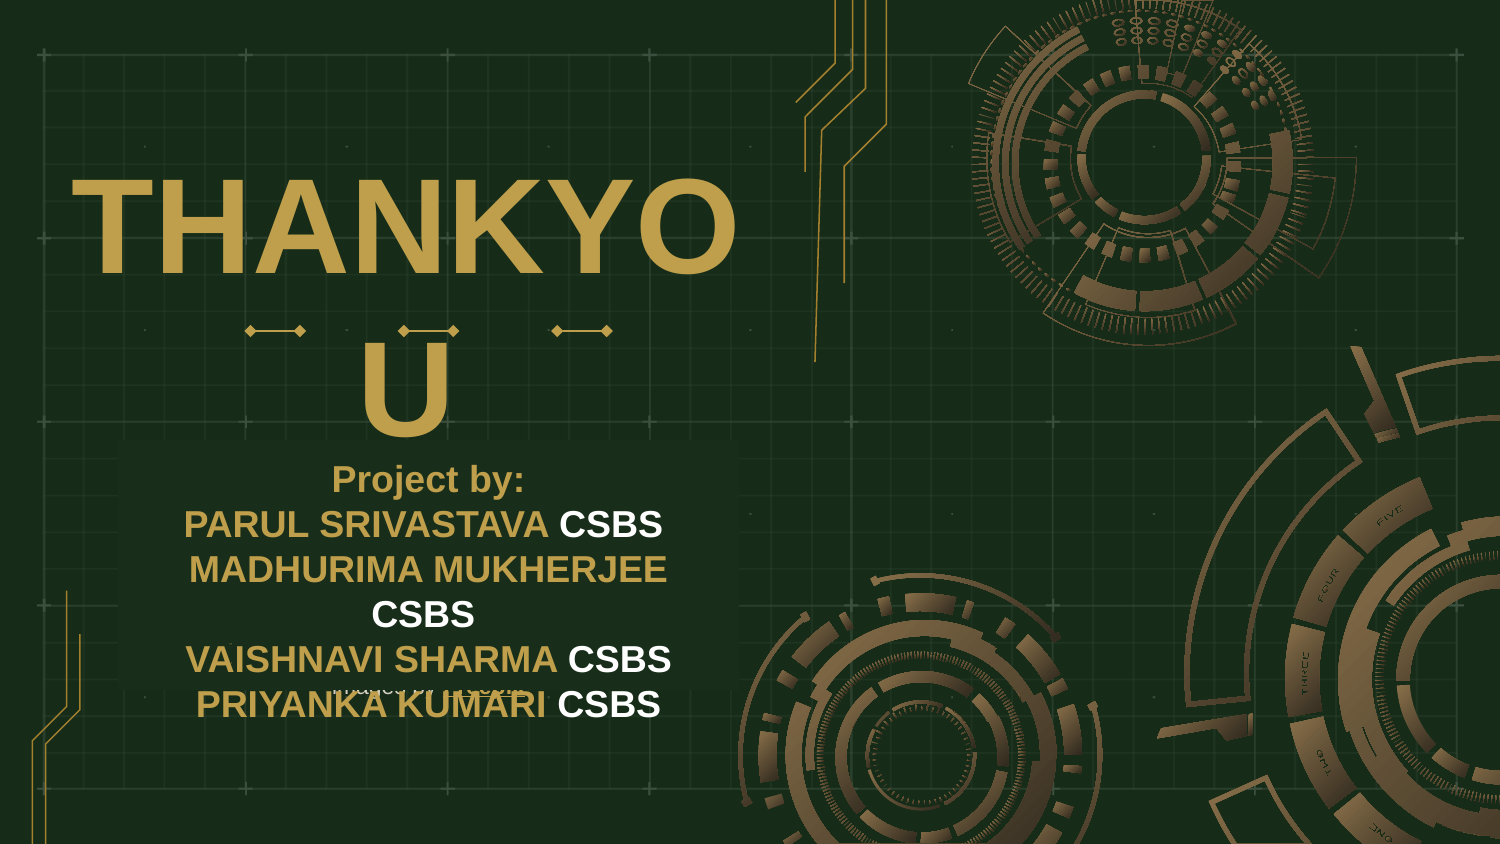

# THANKYOU
Project by:
PARUL SRIVASTAVA CSBS
MADHURIMA MUKHERJEE CSBS
VAISHNAVI SHARMA CSBS
PRIYANKA KUMARI CSBS